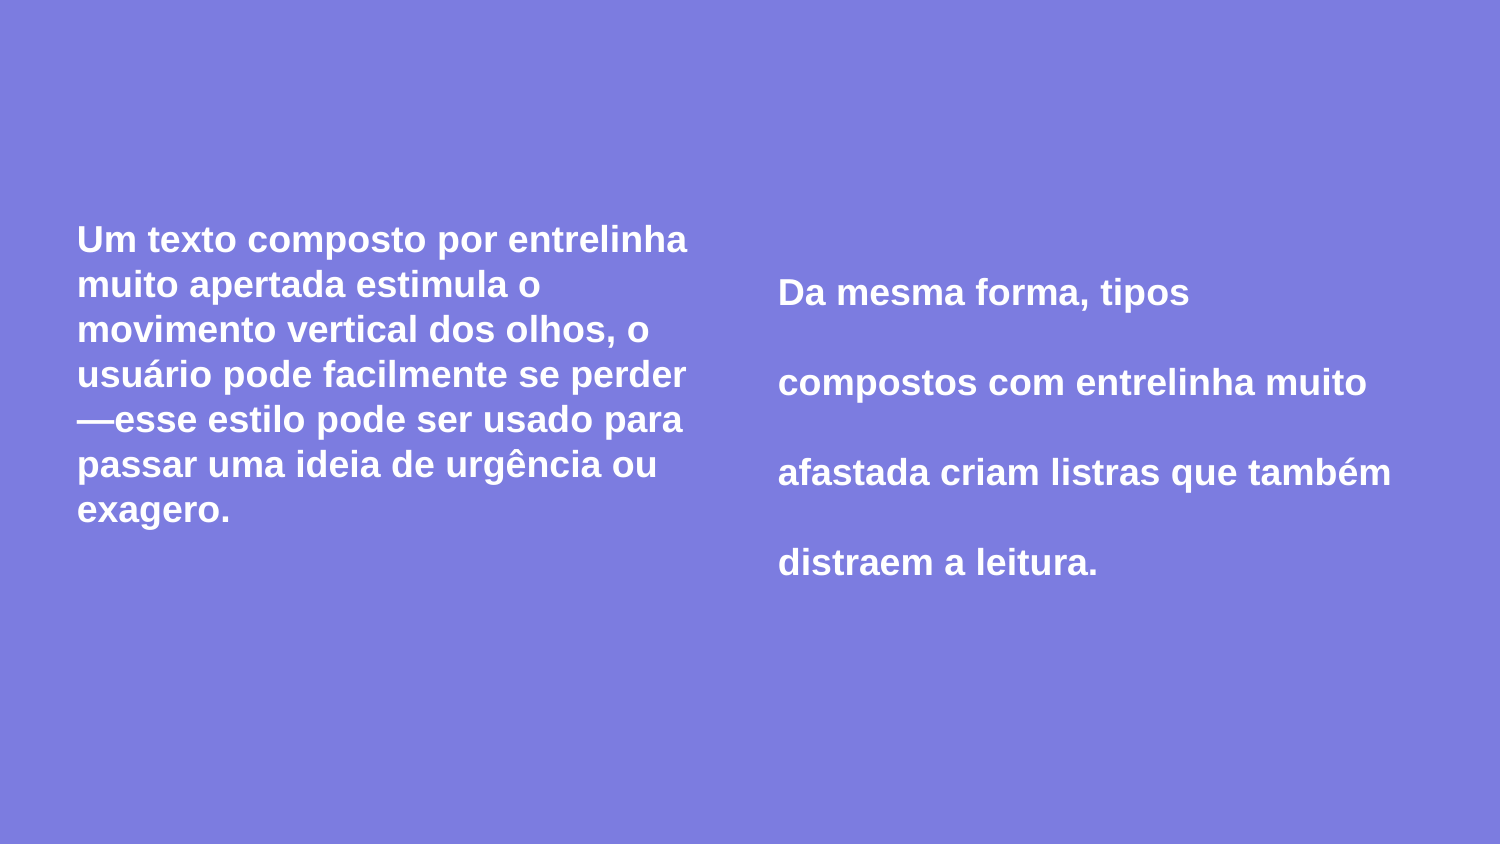

# Um texto composto por entrelinha muito apertada estimula o movimento vertical dos olhos, o usuário pode facilmente se perder —esse estilo pode ser usado para passar uma ideia de urgência ou exagero.
Da mesma forma, tipos compostos com entrelinha muito afastada criam listras que também distraem a leitura.